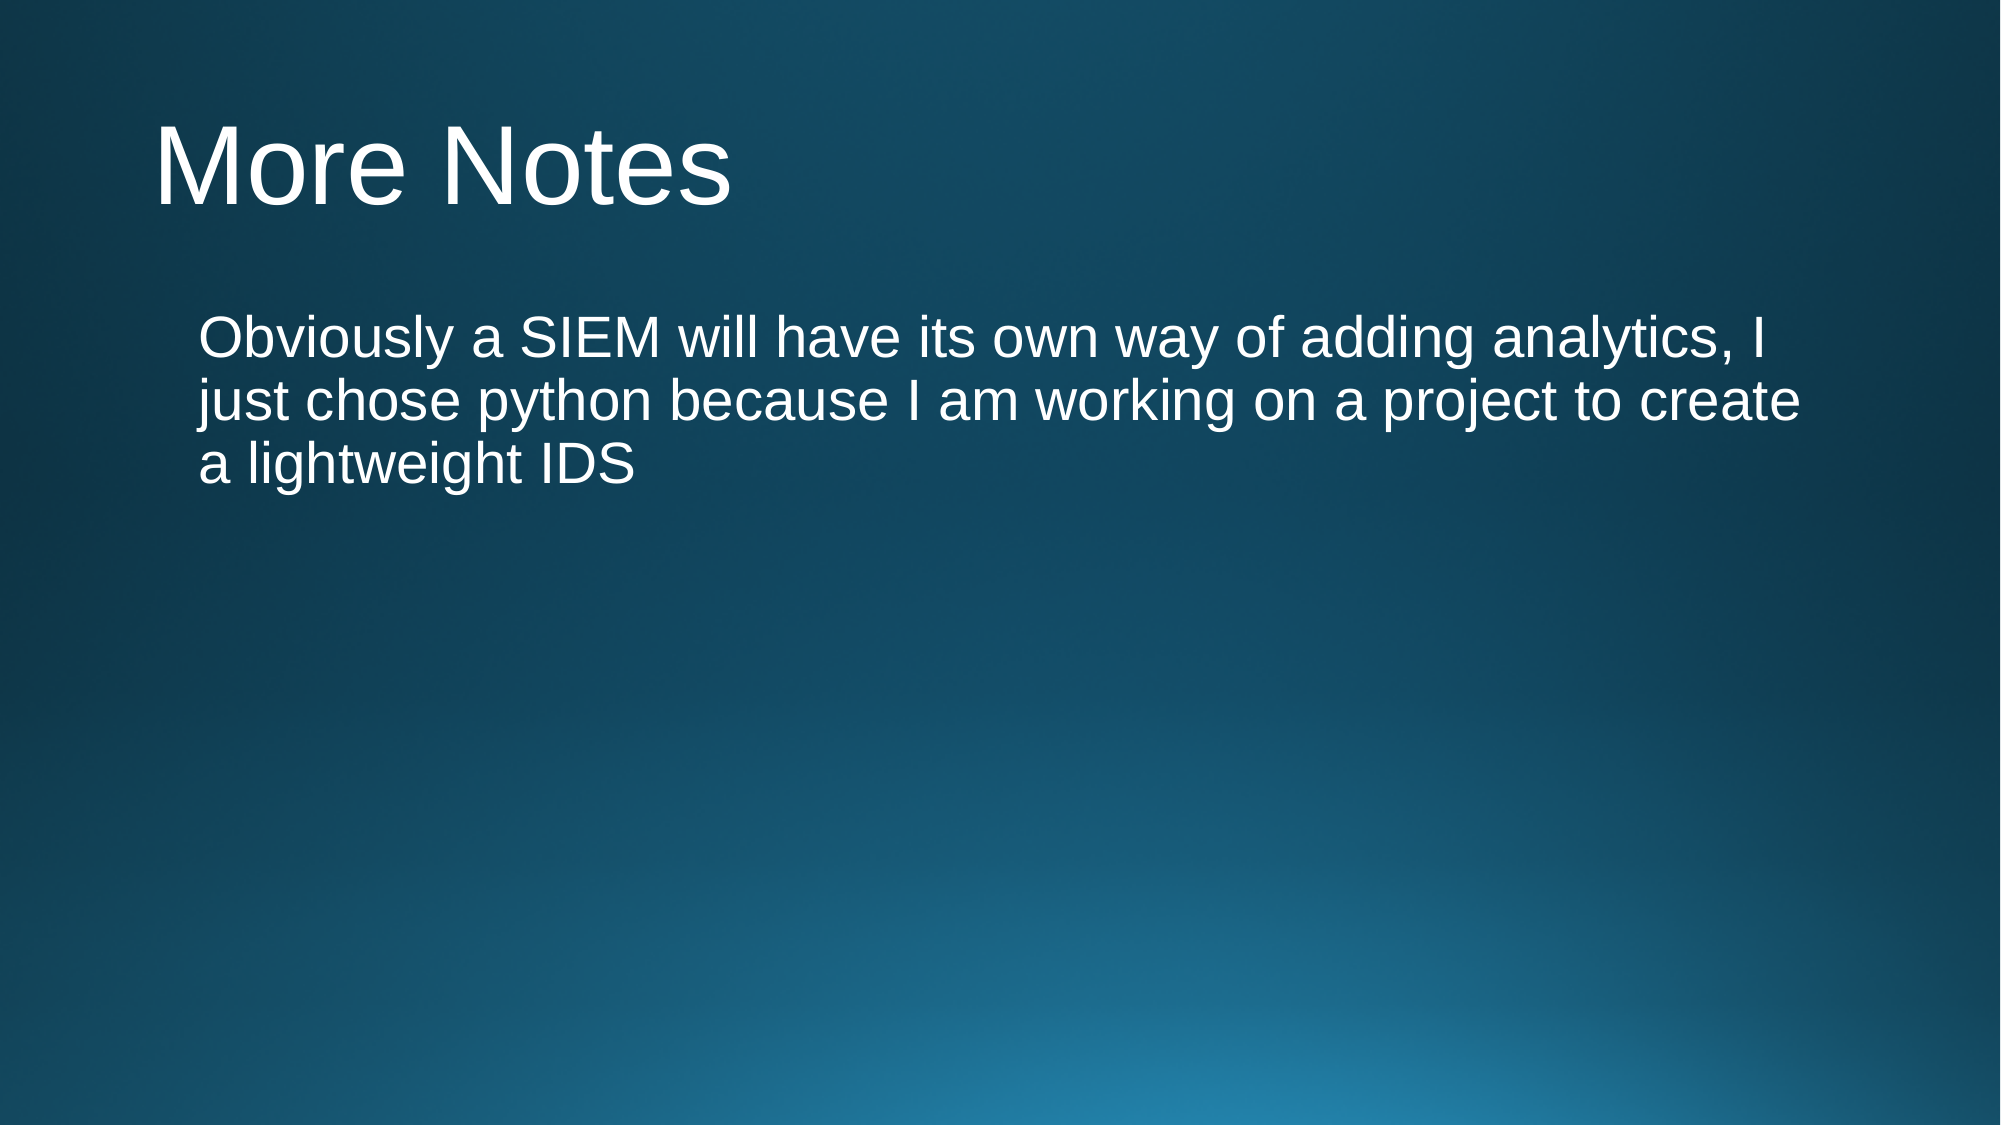

# More Notes
Obviously a SIEM will have its own way of adding analytics, I just chose python because I am working on a project to create a lightweight IDS